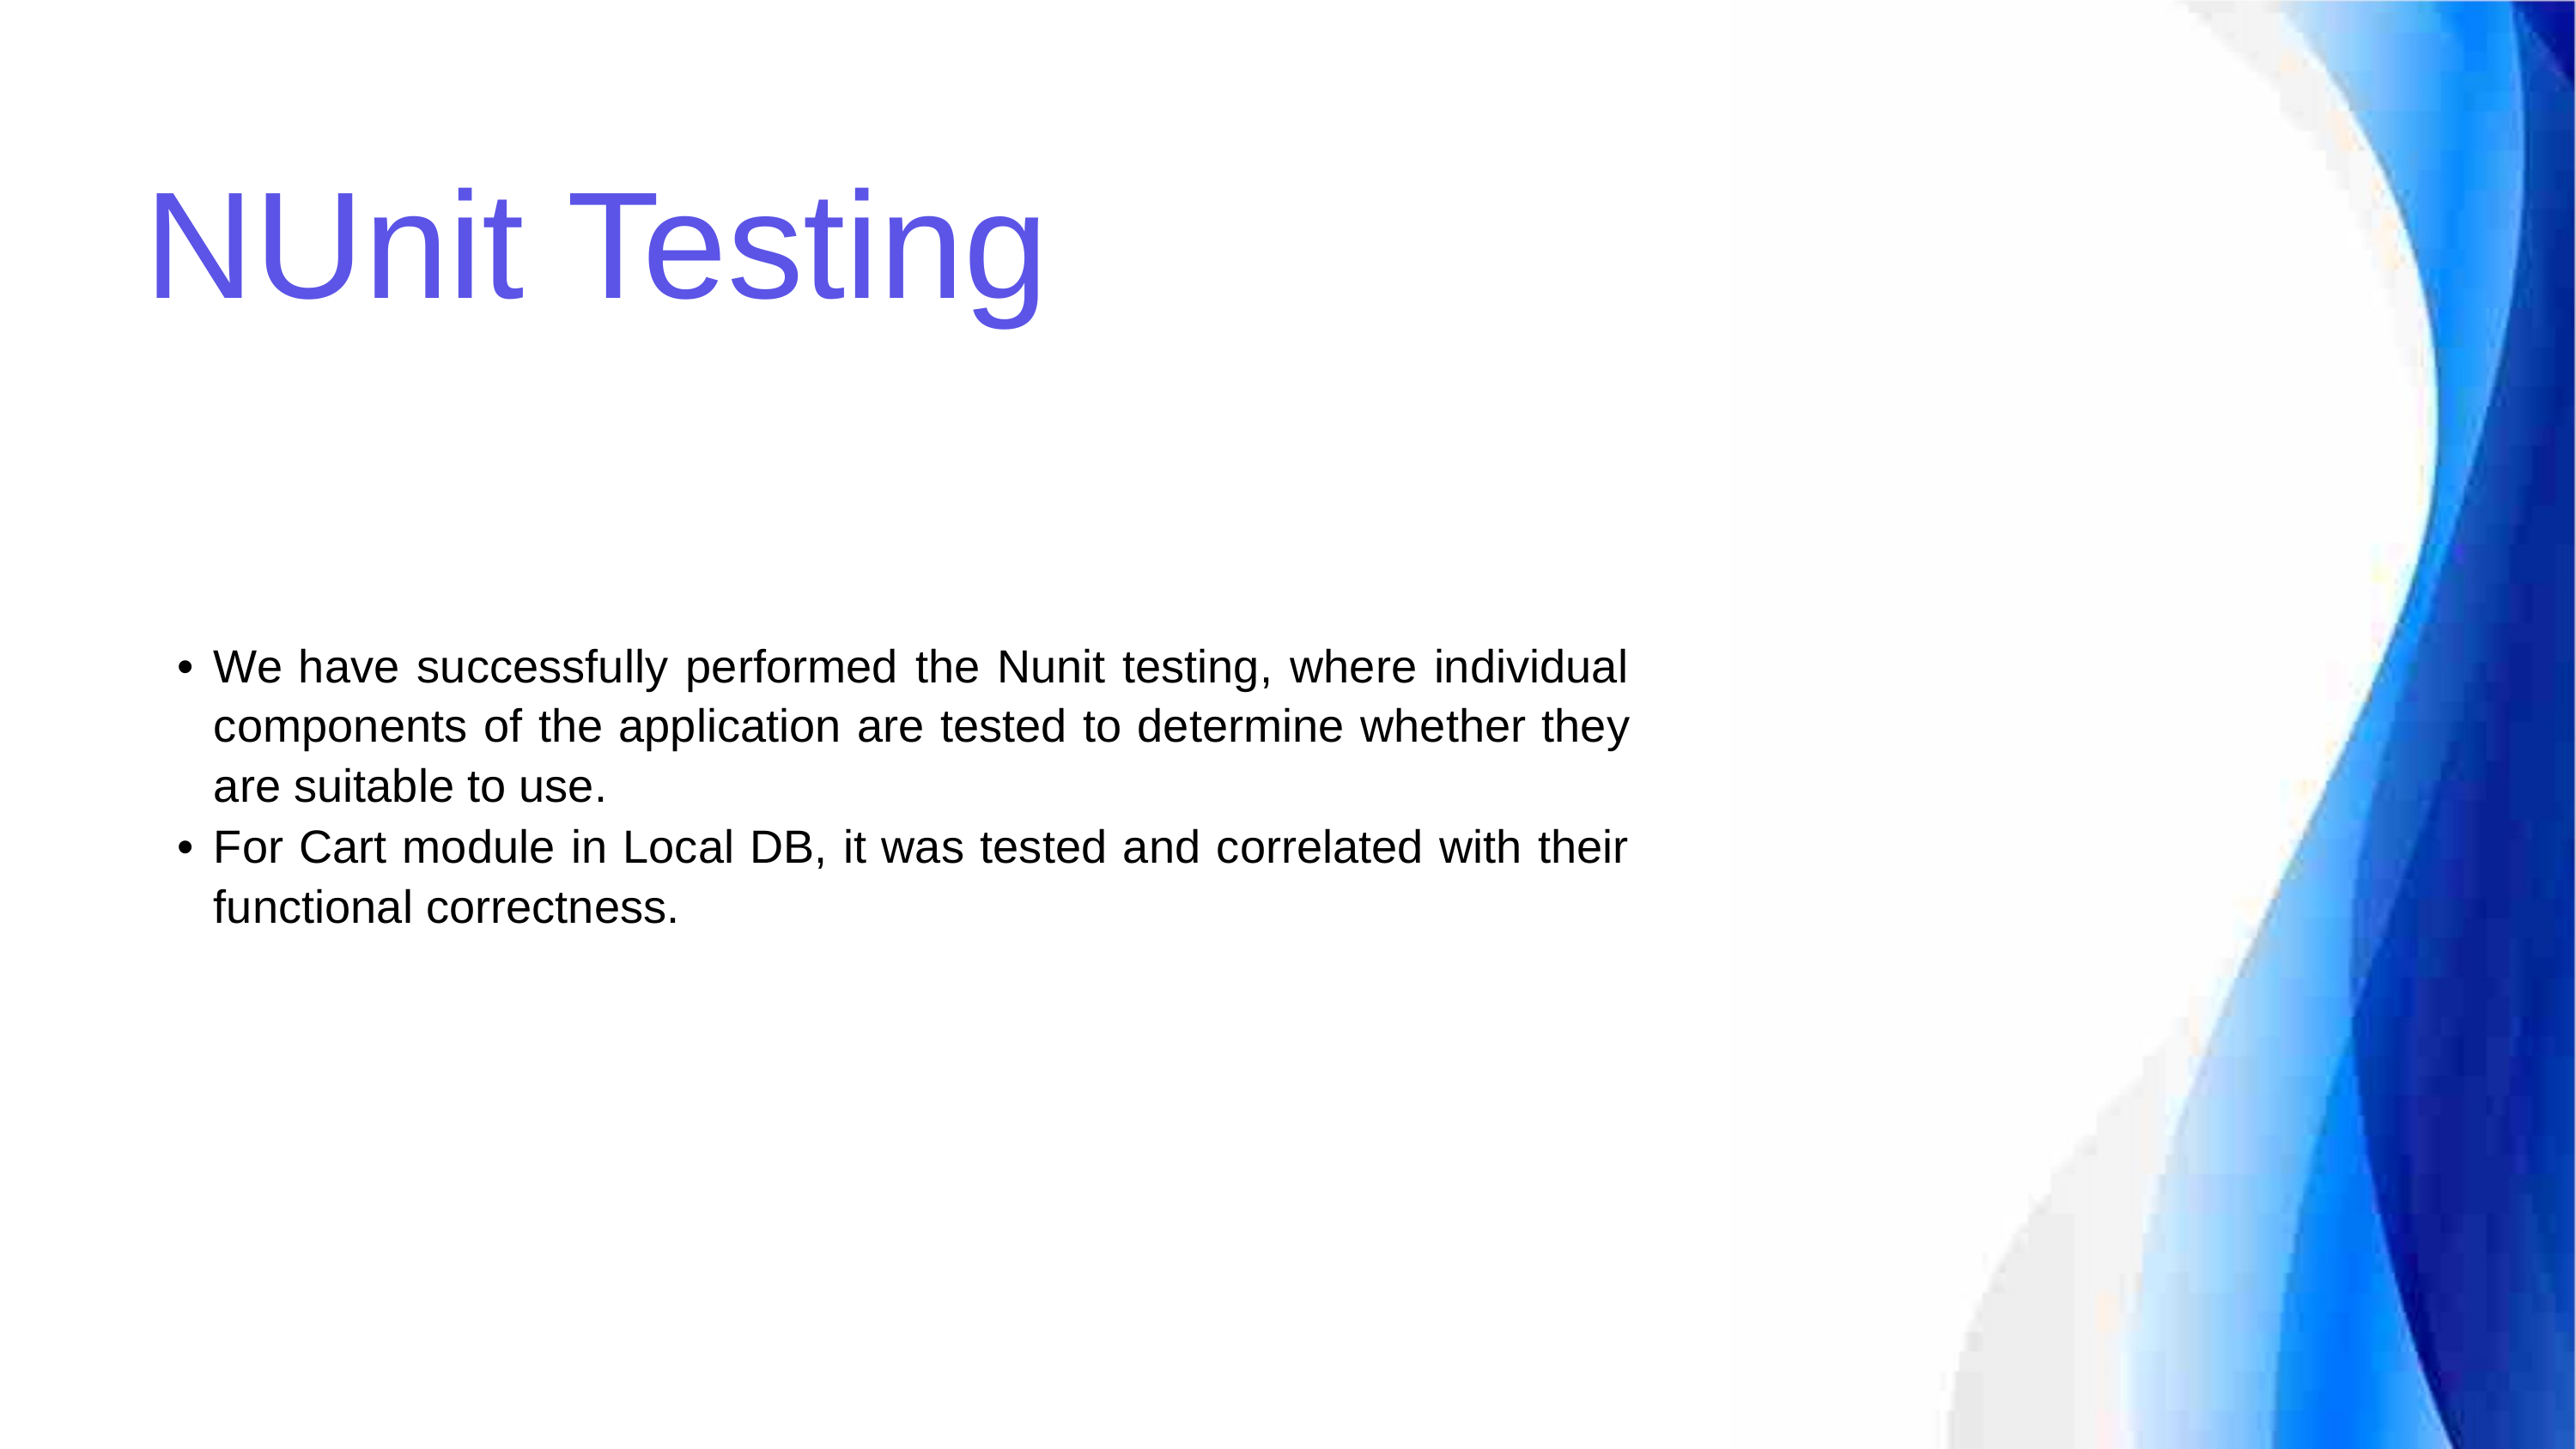

NUnit Testing
• We have successfully performed the Nunit testing, where individual
components of the application are tested to determine whether they
are suitable to use.
• For Cart module in Local DB, it was tested and correlated with their
functional correctness.